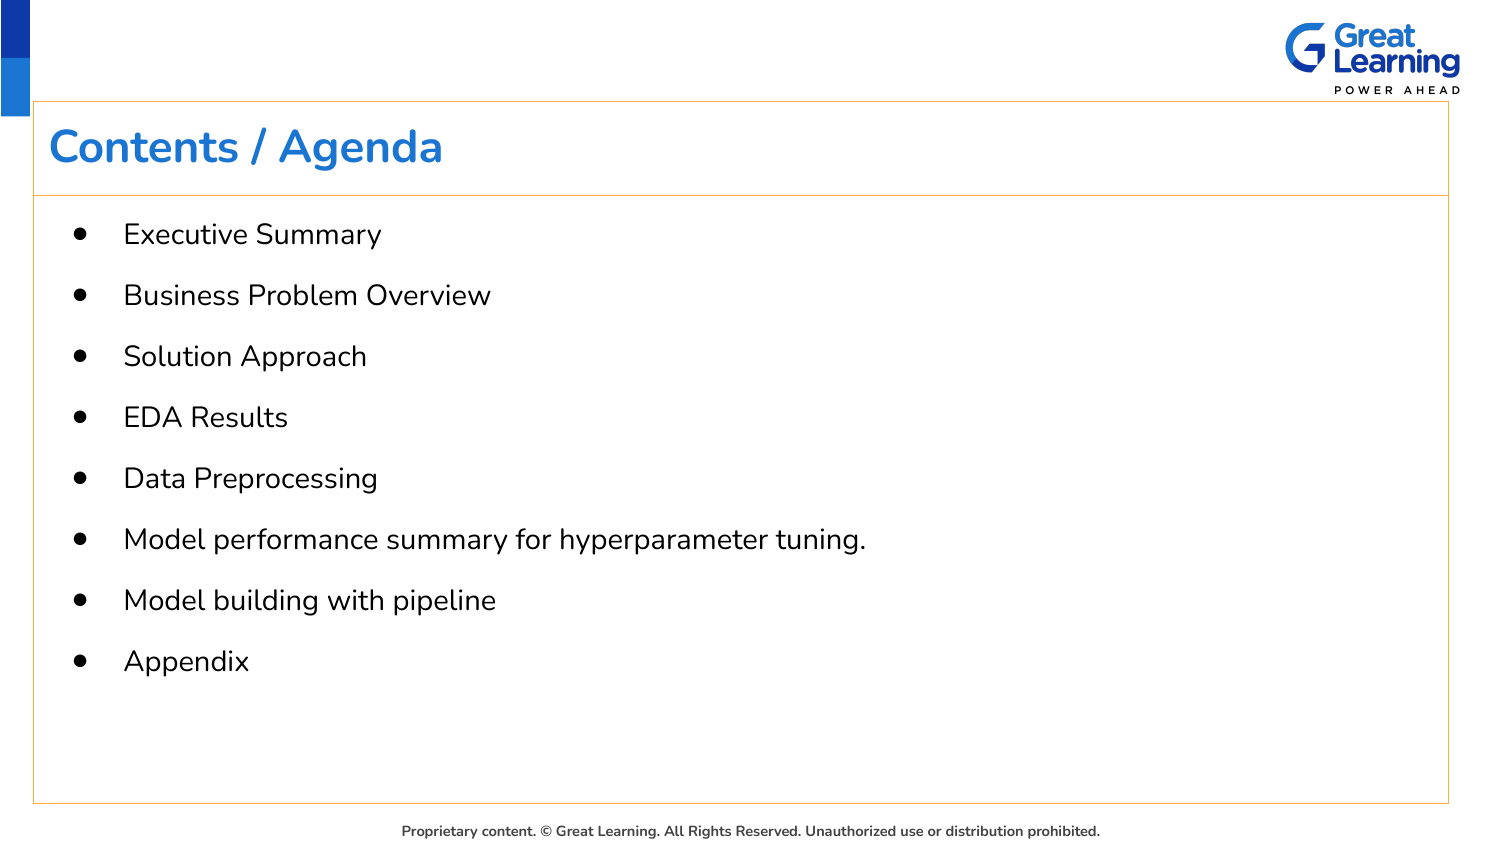

# Contents / Agenda
Executive Summary
Business Problem Overview
Solution Approach
EDA Results
Data Preprocessing
Model performance summary for hyperparameter tuning.
Model building with pipeline
Appendix